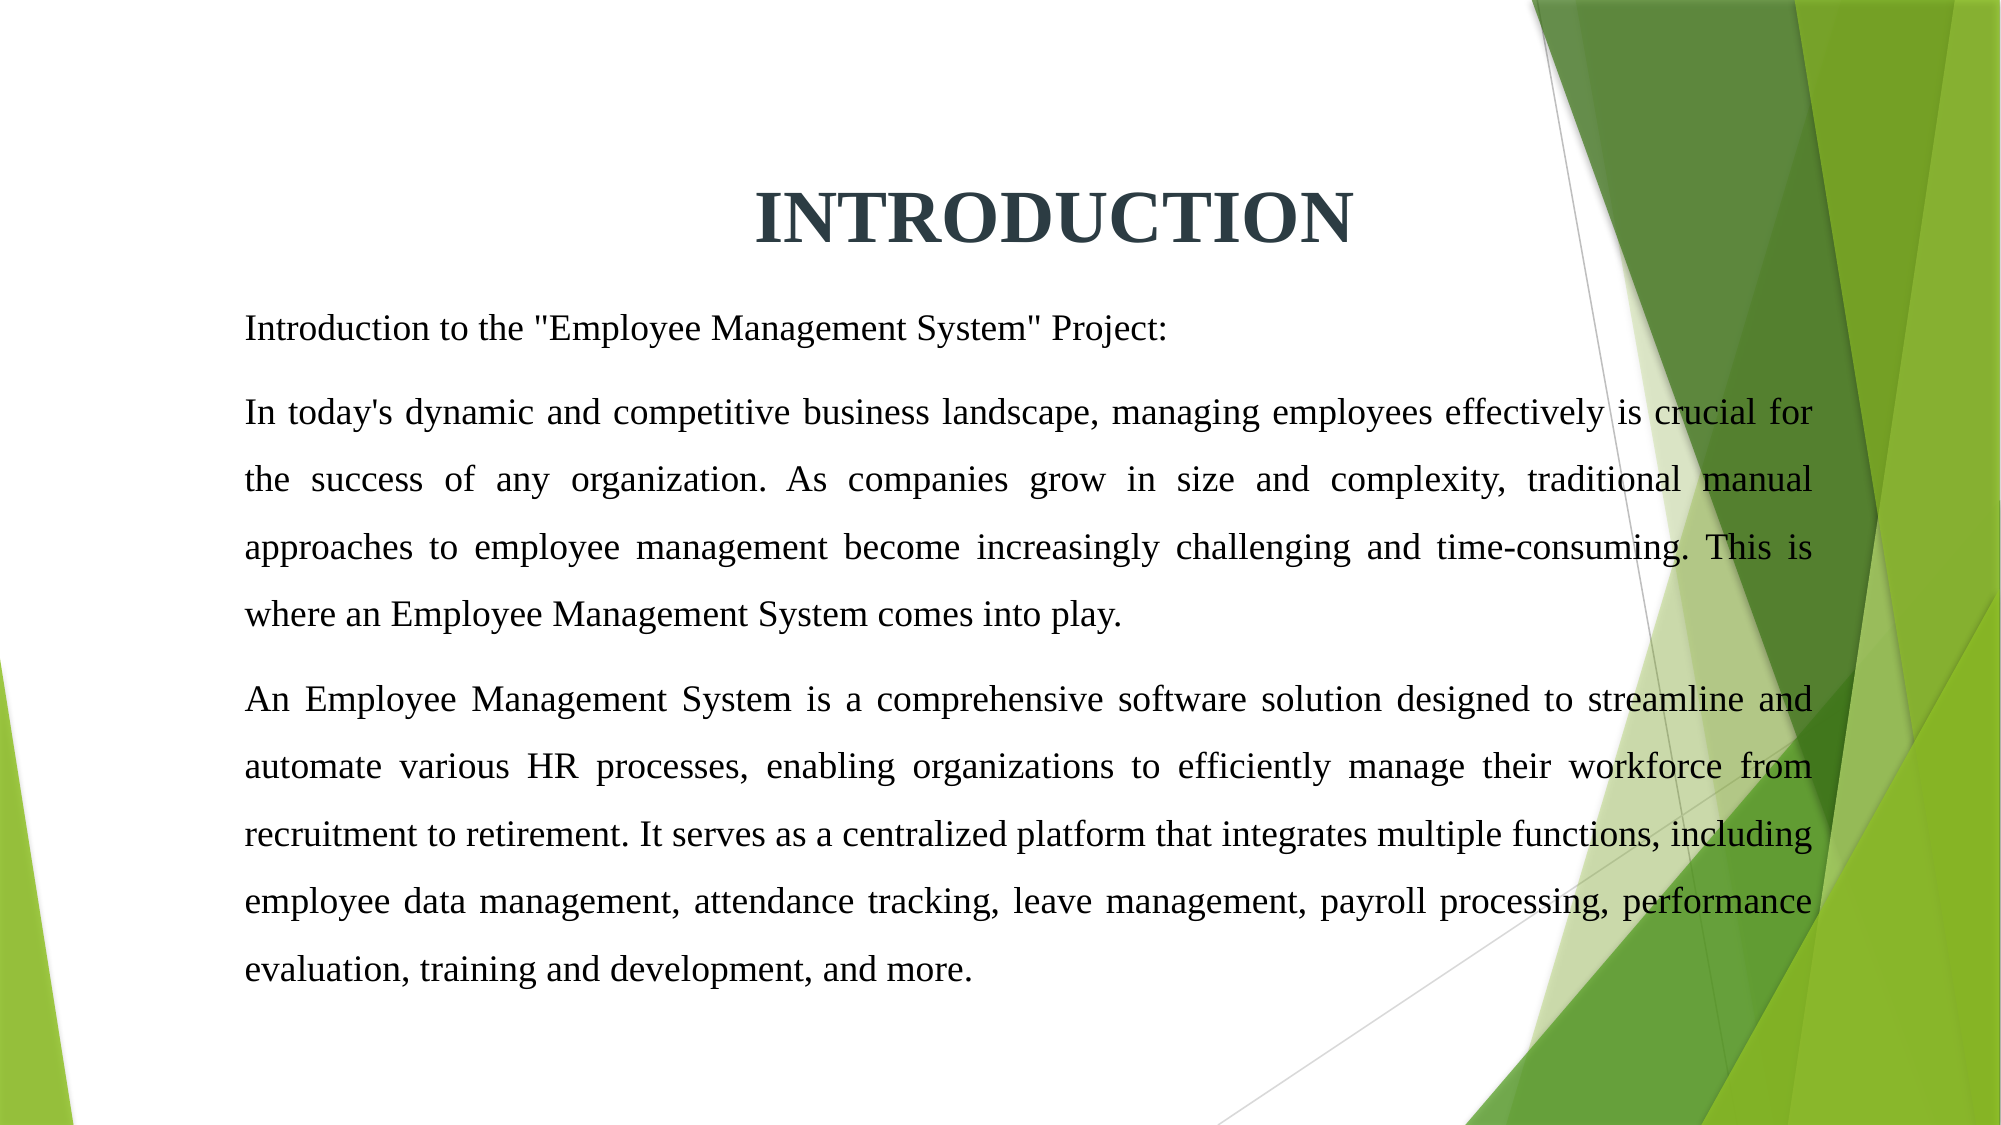

INTRODUCTION
Introduction to the "Employee Management System" Project:
In today's dynamic and competitive business landscape, managing employees effectively is crucial for the success of any organization. As companies grow in size and complexity, traditional manual approaches to employee management become increasingly challenging and time-consuming. This is where an Employee Management System comes into play.
An Employee Management System is a comprehensive software solution designed to streamline and automate various HR processes, enabling organizations to efficiently manage their workforce from recruitment to retirement. It serves as a centralized platform that integrates multiple functions, including employee data management, attendance tracking, leave management, payroll processing, performance evaluation, training and development, and more.